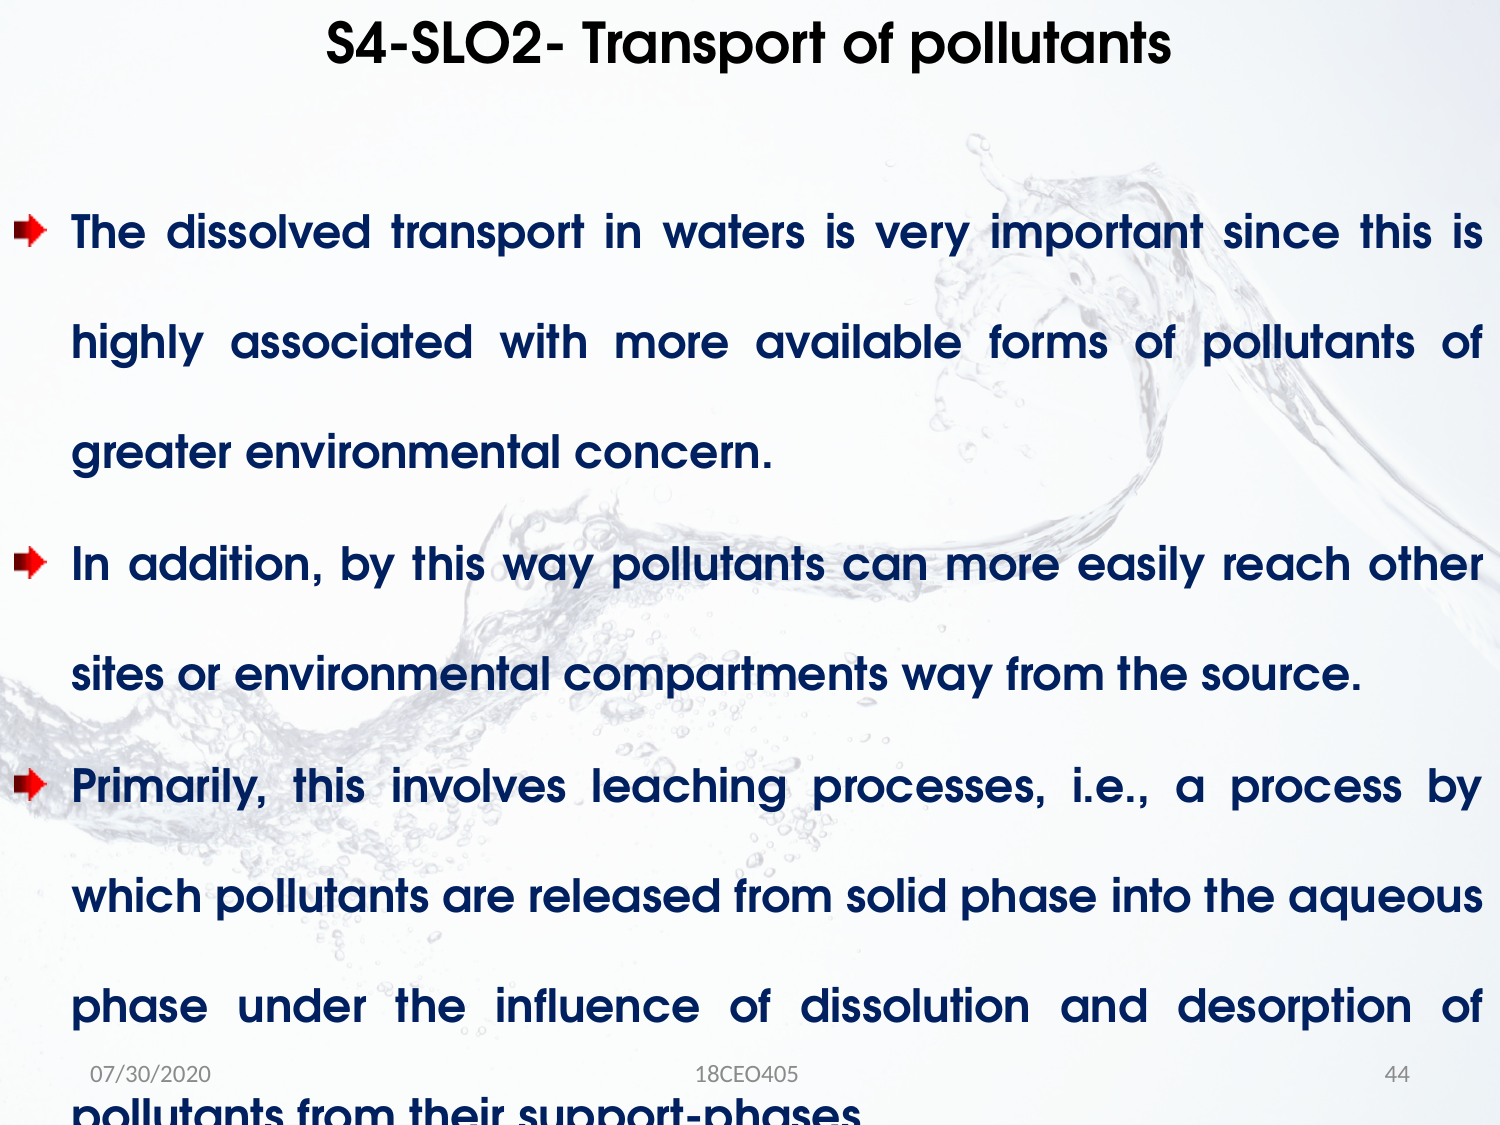

S4-SLO2- Transport of pollutants
The dissolved transport in waters is very important since this is highly associated with more available forms of pollutants of greater environmental concern.
In addition, by this way pollutants can more easily reach other sites or environmental compartments way from the source.
Primarily, this involves leaching processes, i.e., a process by which pollutants are released from solid phase into the aqueous phase under the influence of dissolution and desorption of pollutants from their support-phases.
07/30/2020
18CEO405
44